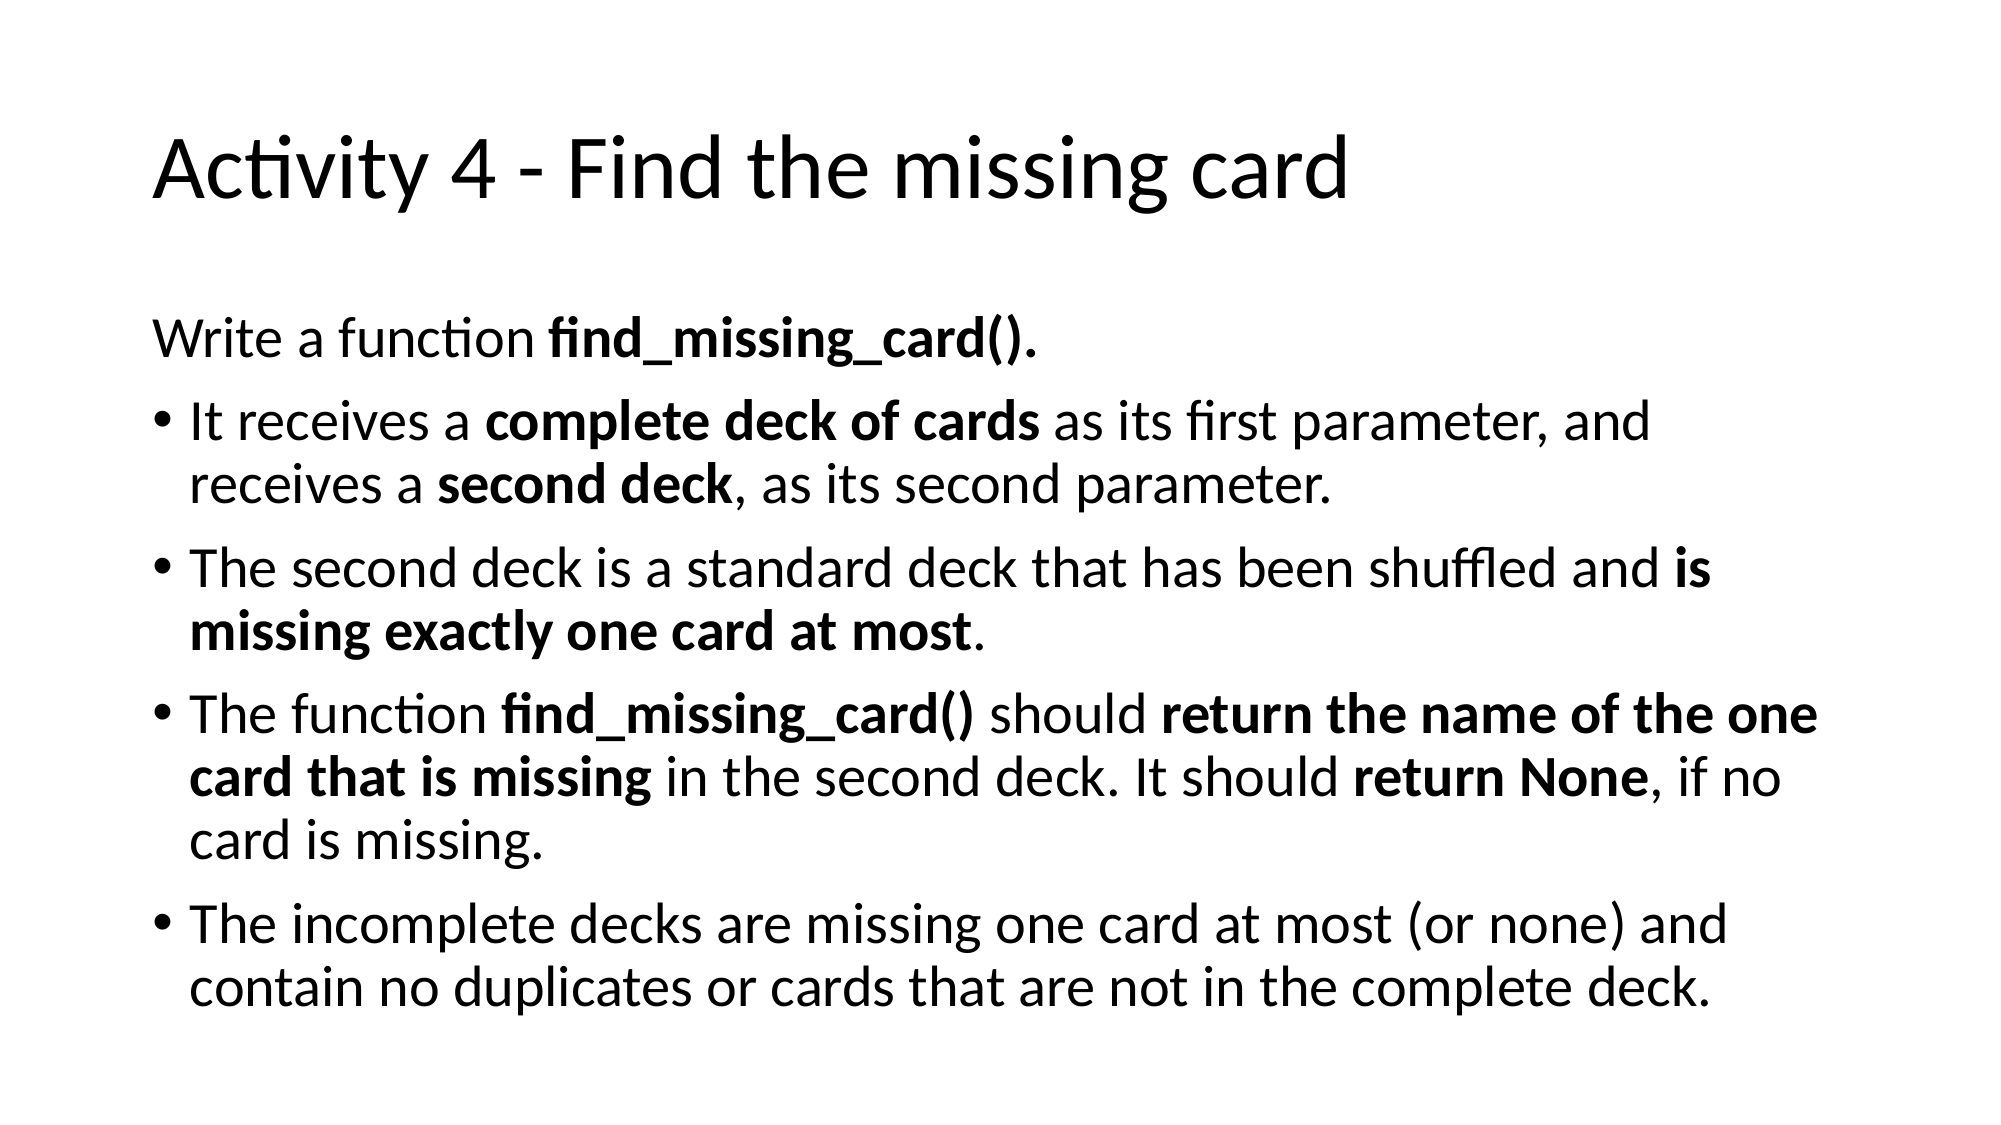

# Activity 4 - Find the missing card
Write a function find_missing_card().
It receives a complete deck of cards as its first parameter, and receives a second deck, as its second parameter.
The second deck is a standard deck that has been shuffled and is missing exactly one card at most.
The function find_missing_card() should return the name of the one card that is missing in the second deck. It should return None, if no card is missing.
The incomplete decks are missing one card at most (or none) and contain no duplicates or cards that are not in the complete deck.